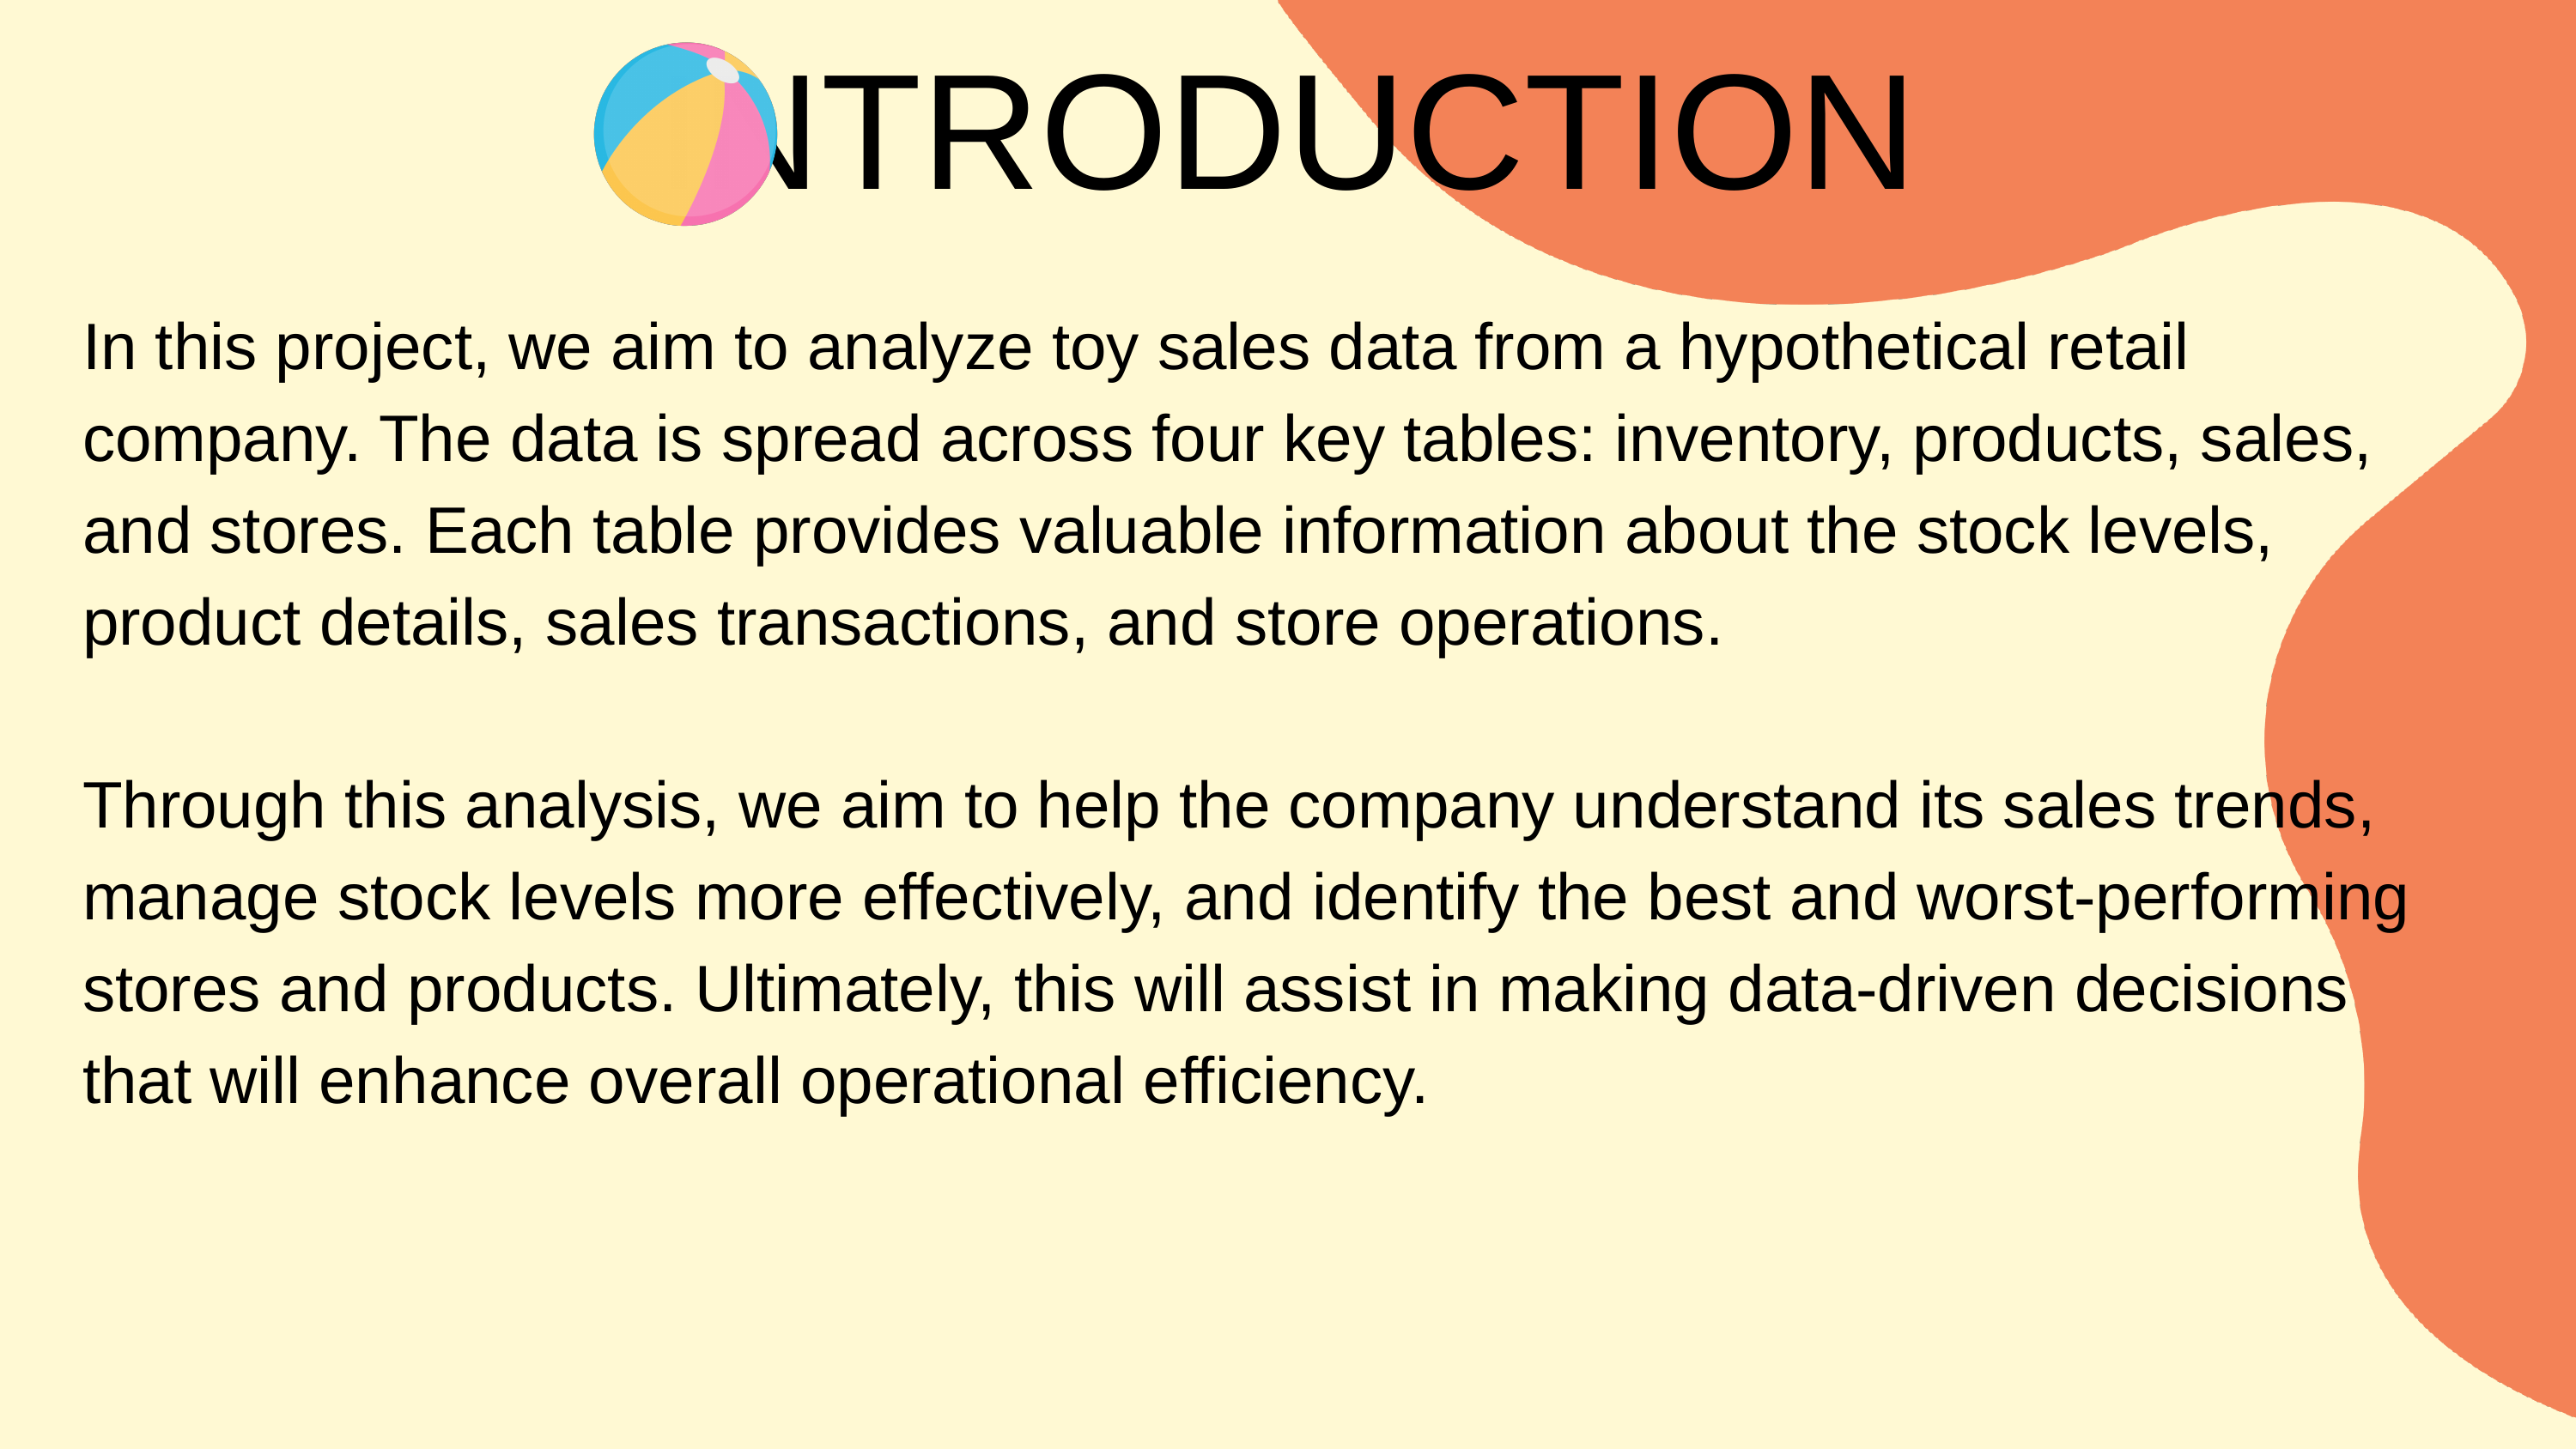

INTRODUCTION

In this project, we aim to analyze toy sales data from a hypothetical retail company. The data is spread across four key tables: inventory, products, sales, and stores. Each table provides valuable information about the stock levels, product details, sales transactions, and store operations.

Through this analysis, we aim to help the company understand its sales trends, manage stock levels more effectively, and identify the best and worst-performing stores and products. Ultimately, this will assist in making data-driven decisions that will enhance overall operational efficiency.